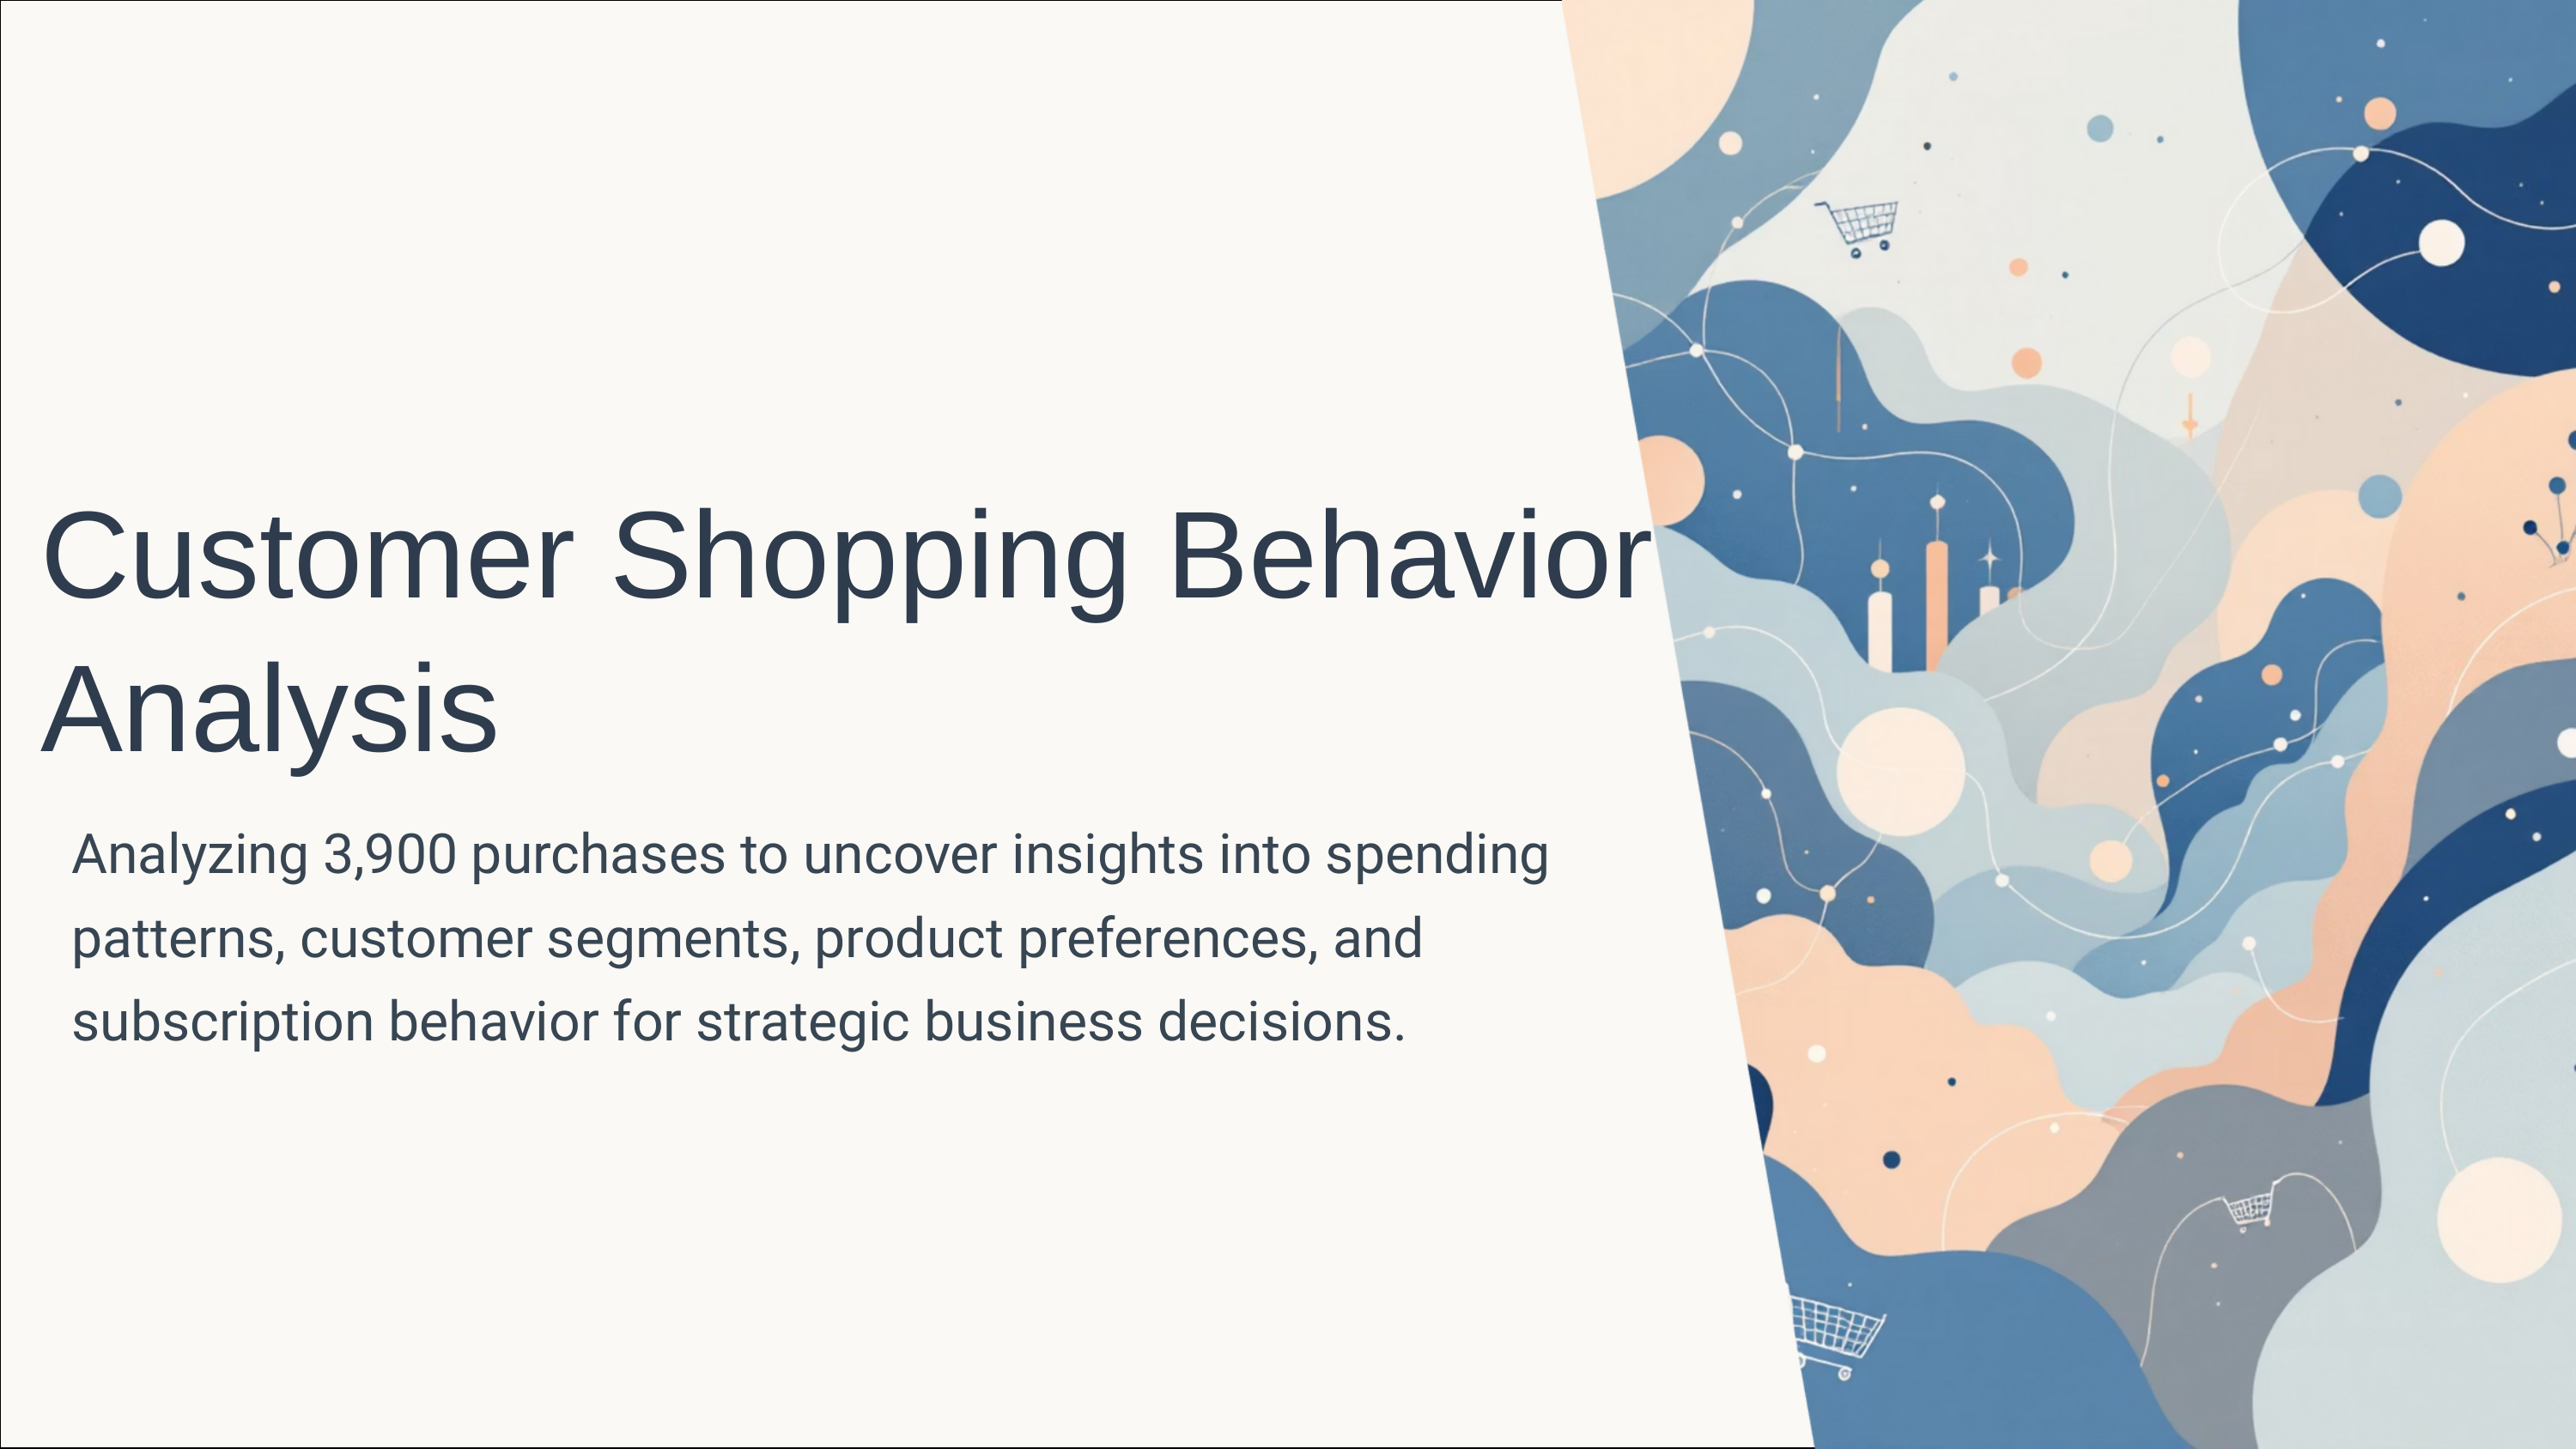

Customer Shopping Behavior       Analysis
Analyzing 3,900 purchases to uncover insights into spending patterns, customer segments, product preferences, and subscription behavior for strategic business decisions.